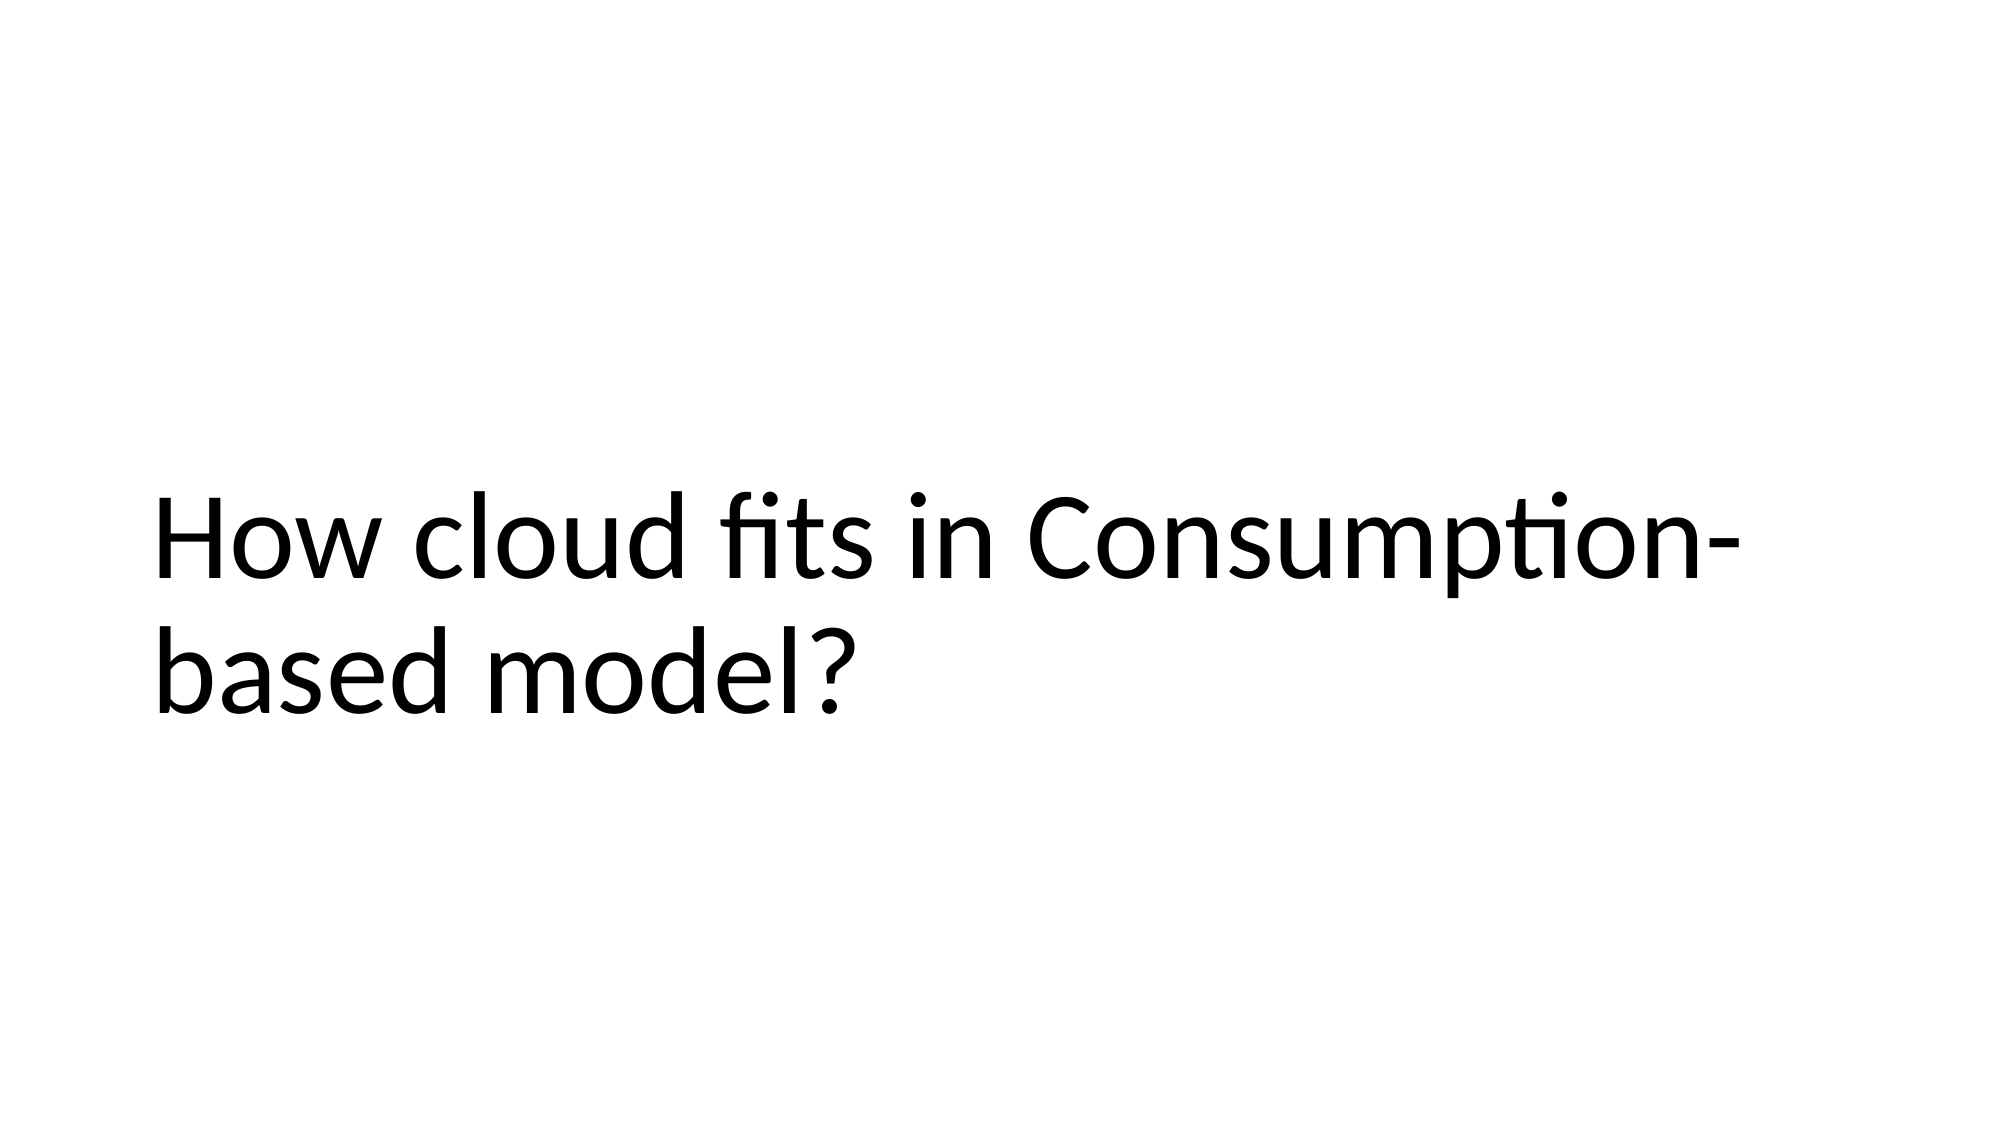

# How cloud fits in Consumption-based model?